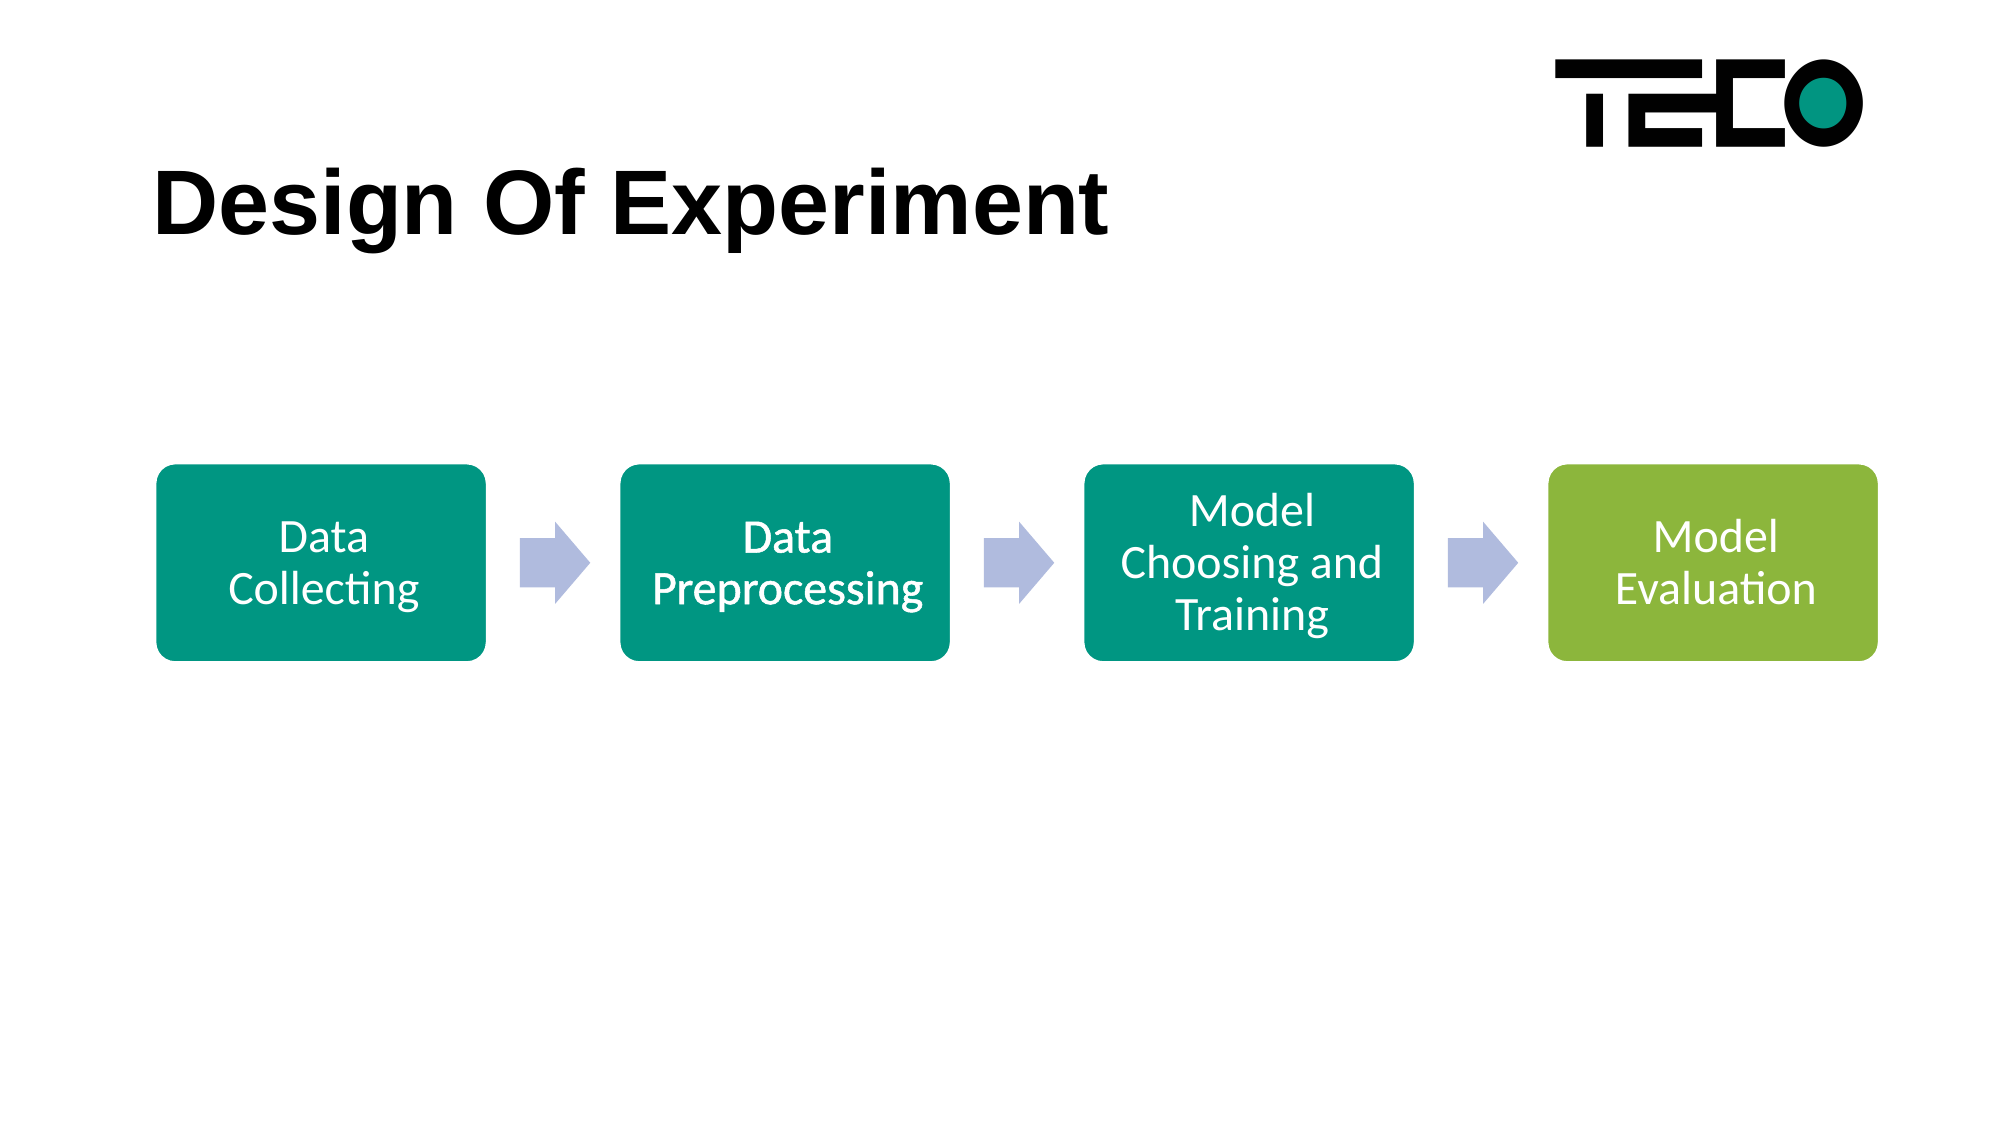

# Design Of Experiment
Data Collecting

Data Preprocessing

Model Choosing and Training

Model Evaluation